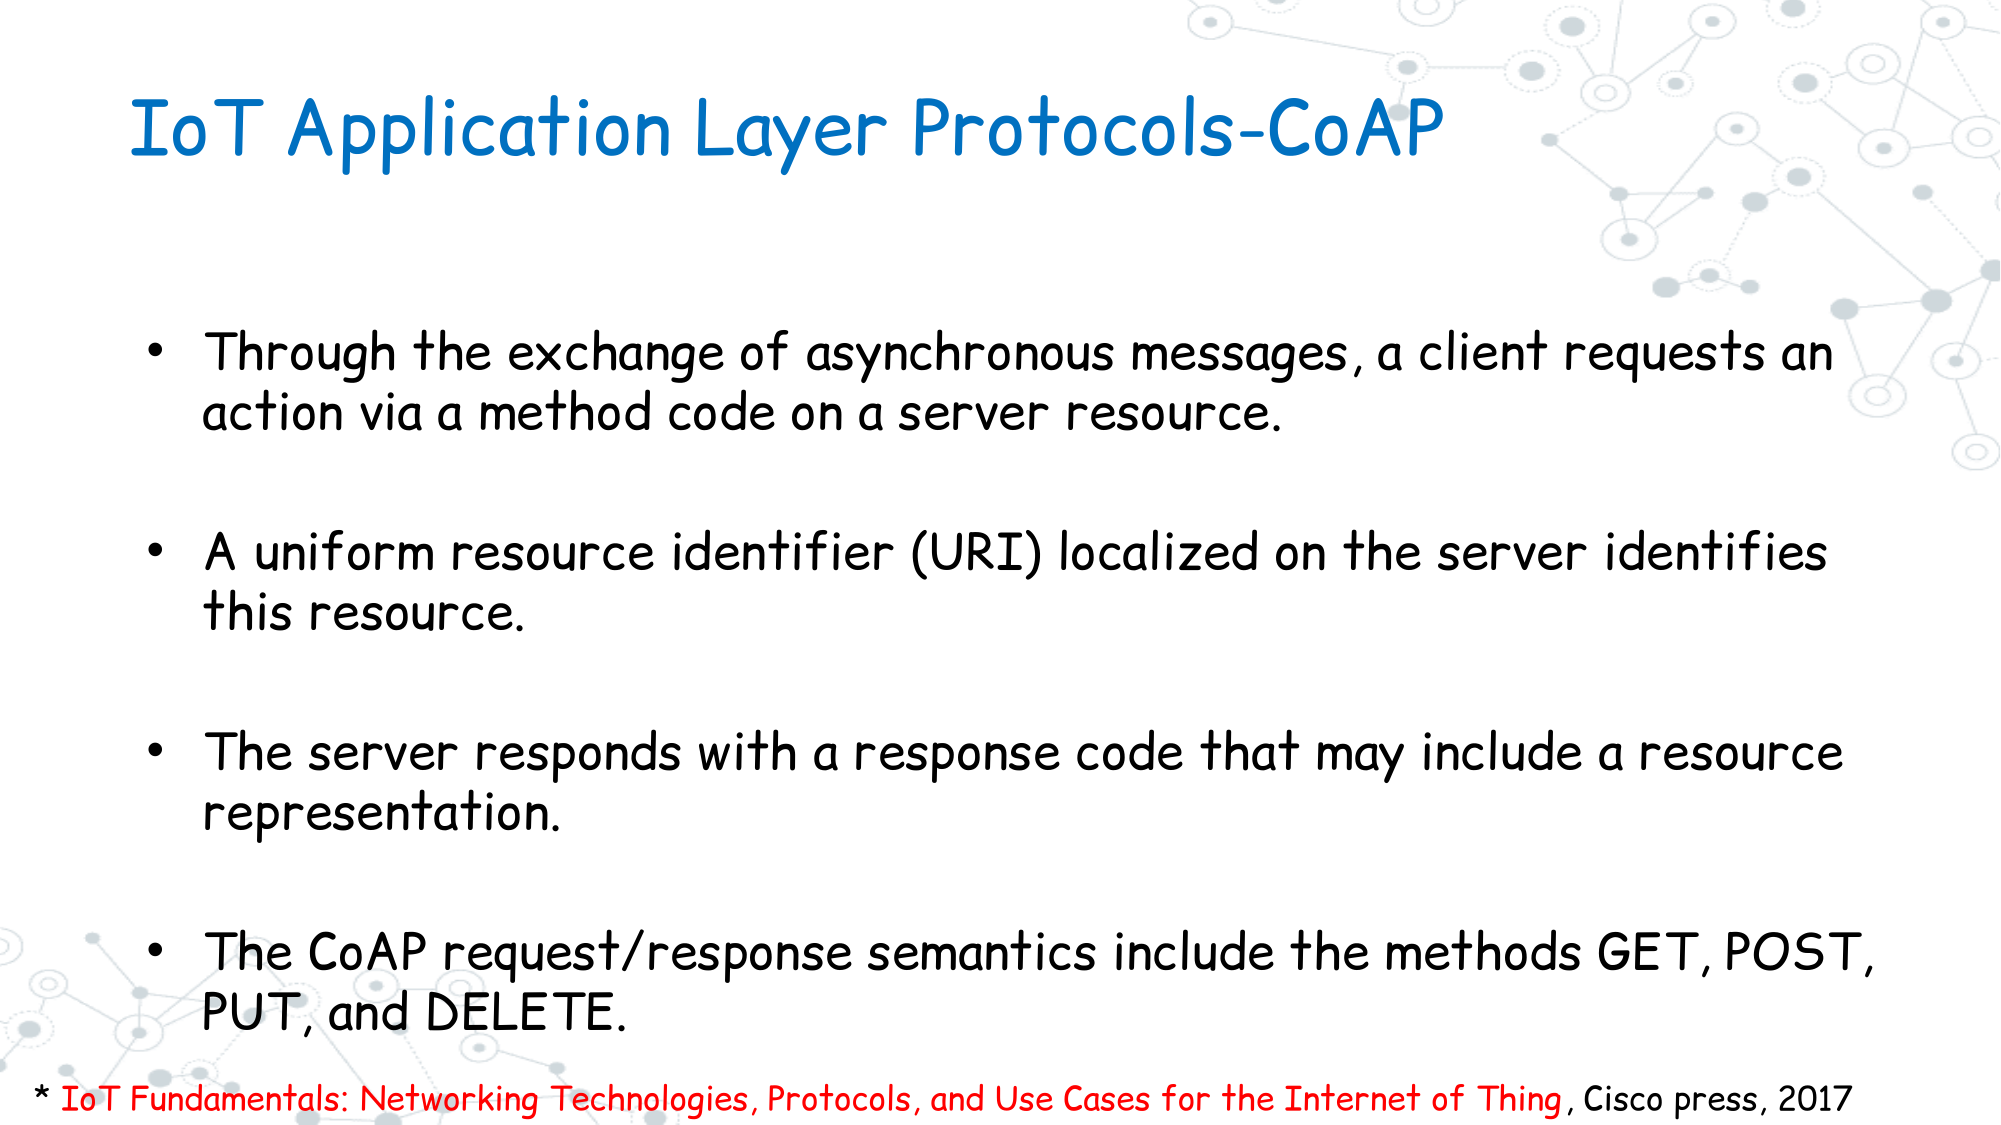

# IoT Application Layer Protocols-CoAP
Through the exchange of asynchronous messages, a client requests an action via a method code on a server resource.

A uniform resource identifier (URI) localized on the server identifies this resource.

The server responds with a response code that may include a resource representation.

The CoAP request/response semantics include the methods GET, POST, PUT, and DELETE.
* IoT Fundamentals: Networking Technologies, Protocols, and Use Cases for the Internet of Thing, Cisco press, 2017